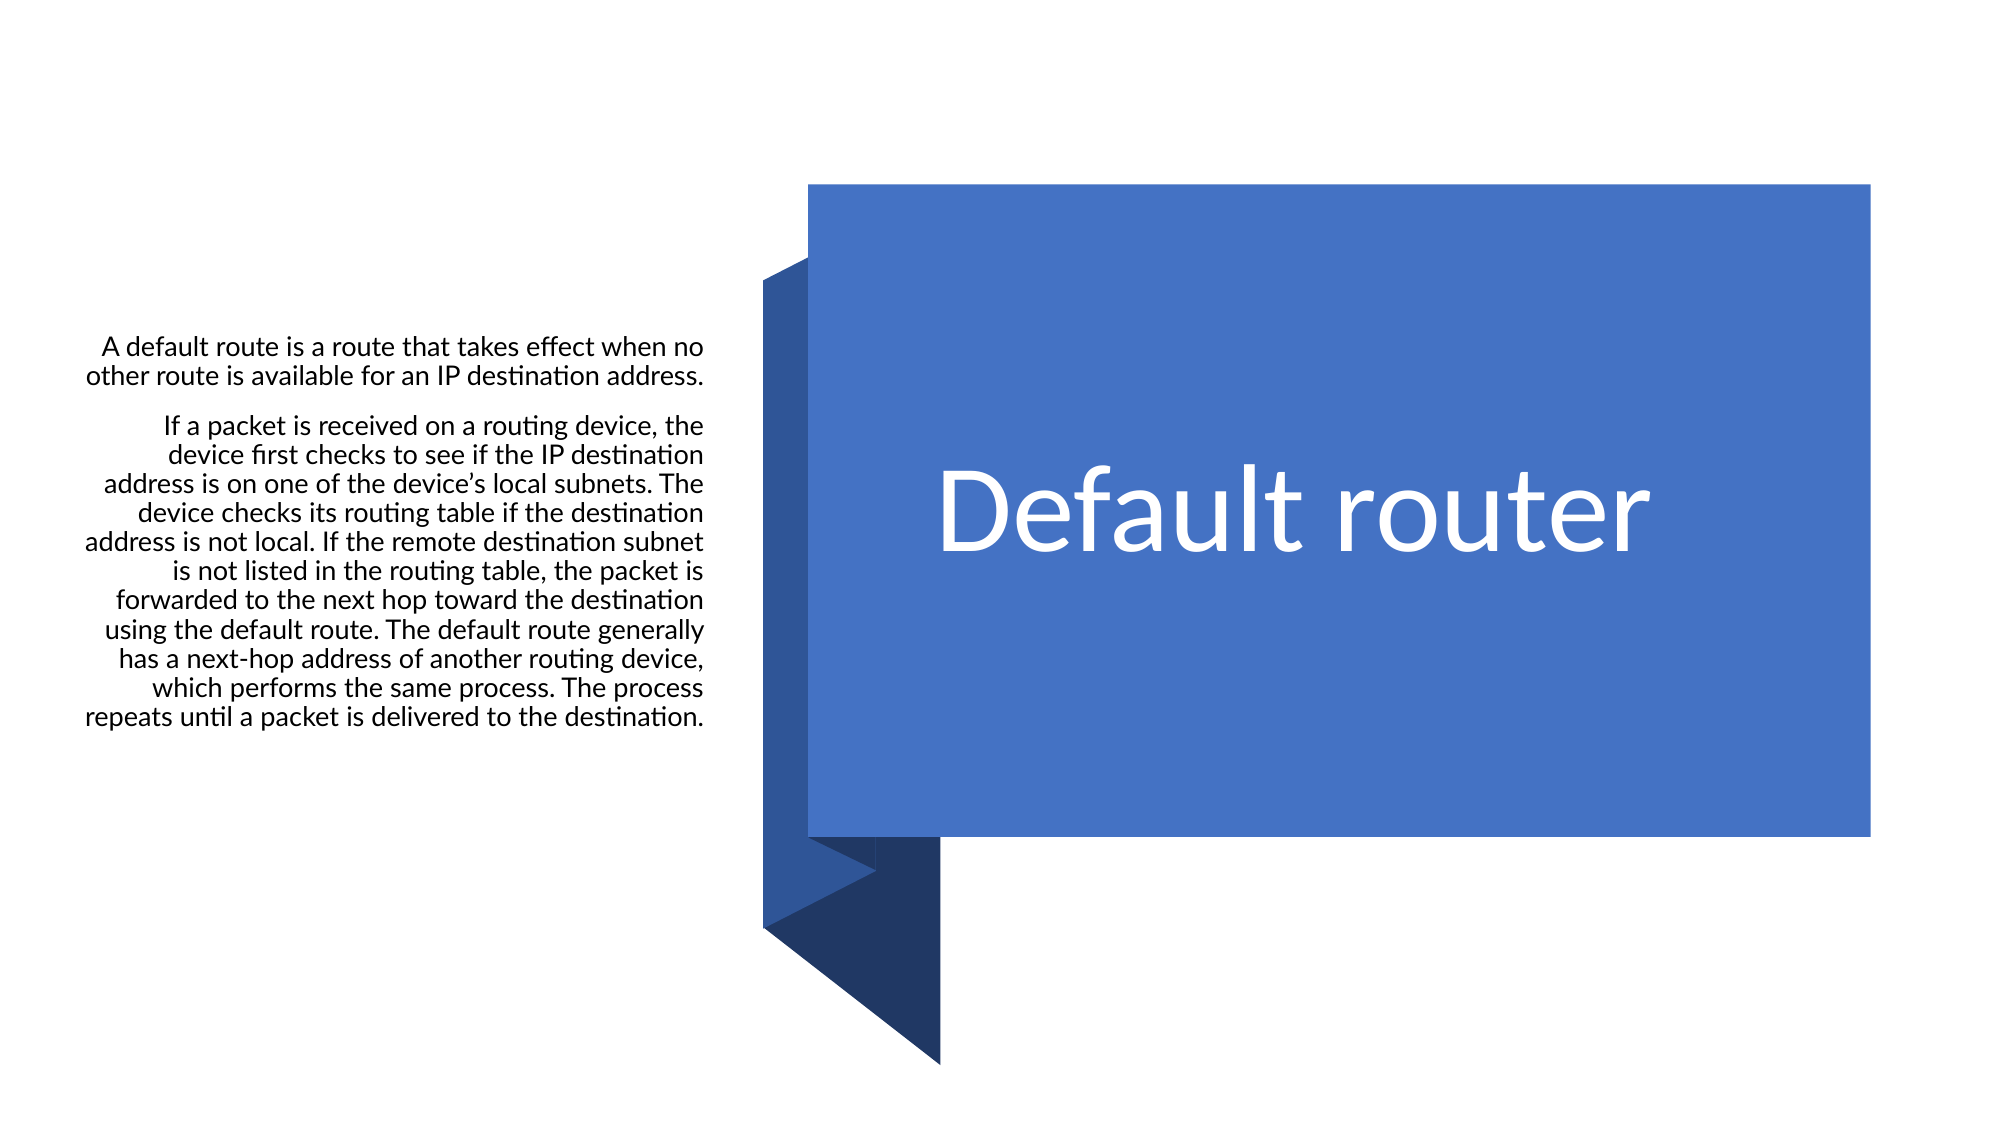

A default route is a route that takes effect when no other route is available for an IP destination address.
If a packet is received on a routing device, the device first checks to see if the IP destination address is on one of the device’s local subnets. The device checks its routing table if the destination address is not local. If the remote destination subnet is not listed in the routing table, the packet is forwarded to the next hop toward the destination using the default route. The default route generally has a next-hop address of another routing device, which performs the same process. The process repeats until a packet is delivered to the destination.

# Default router